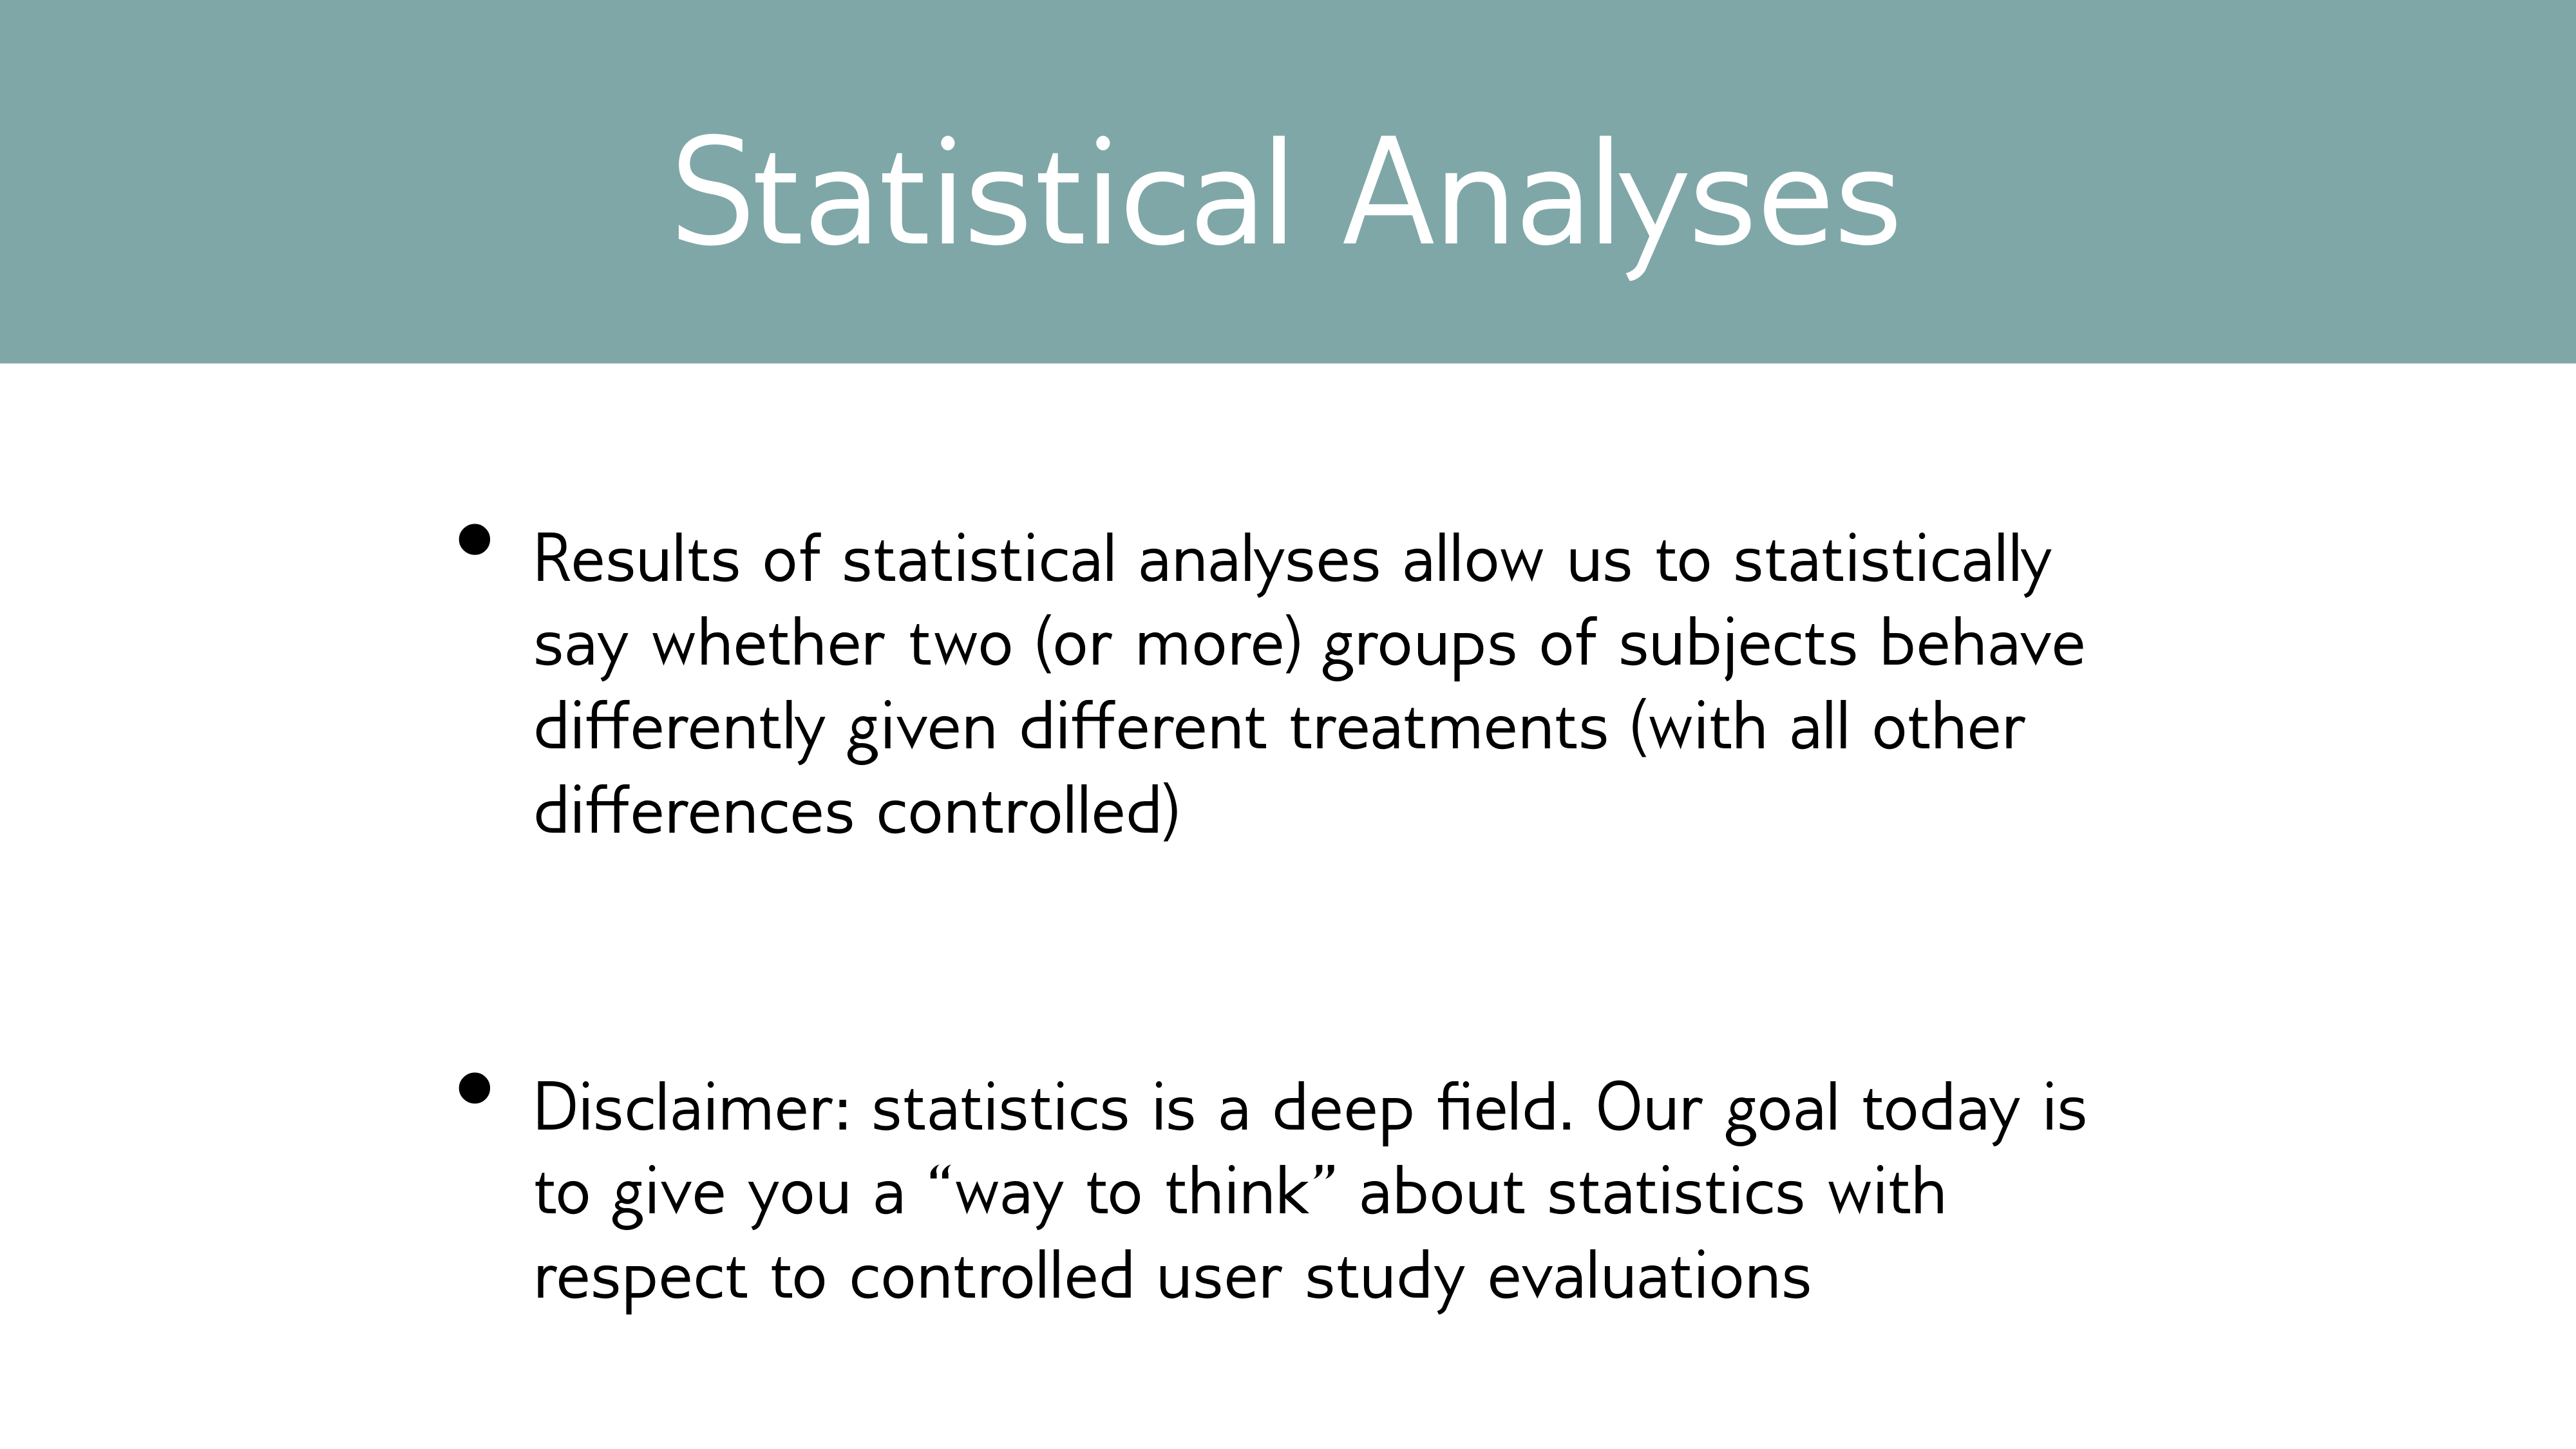

Statistical Analyses

Results of statistical analyses allow us to statistically say whether two (or more) groups of subjects behave differently given different treatments (with all other differences controlled)

Disclaimer: statistics is a deep field. Our goal today is to give you a “way to think” about statistics with respect to controlled user study evaluations